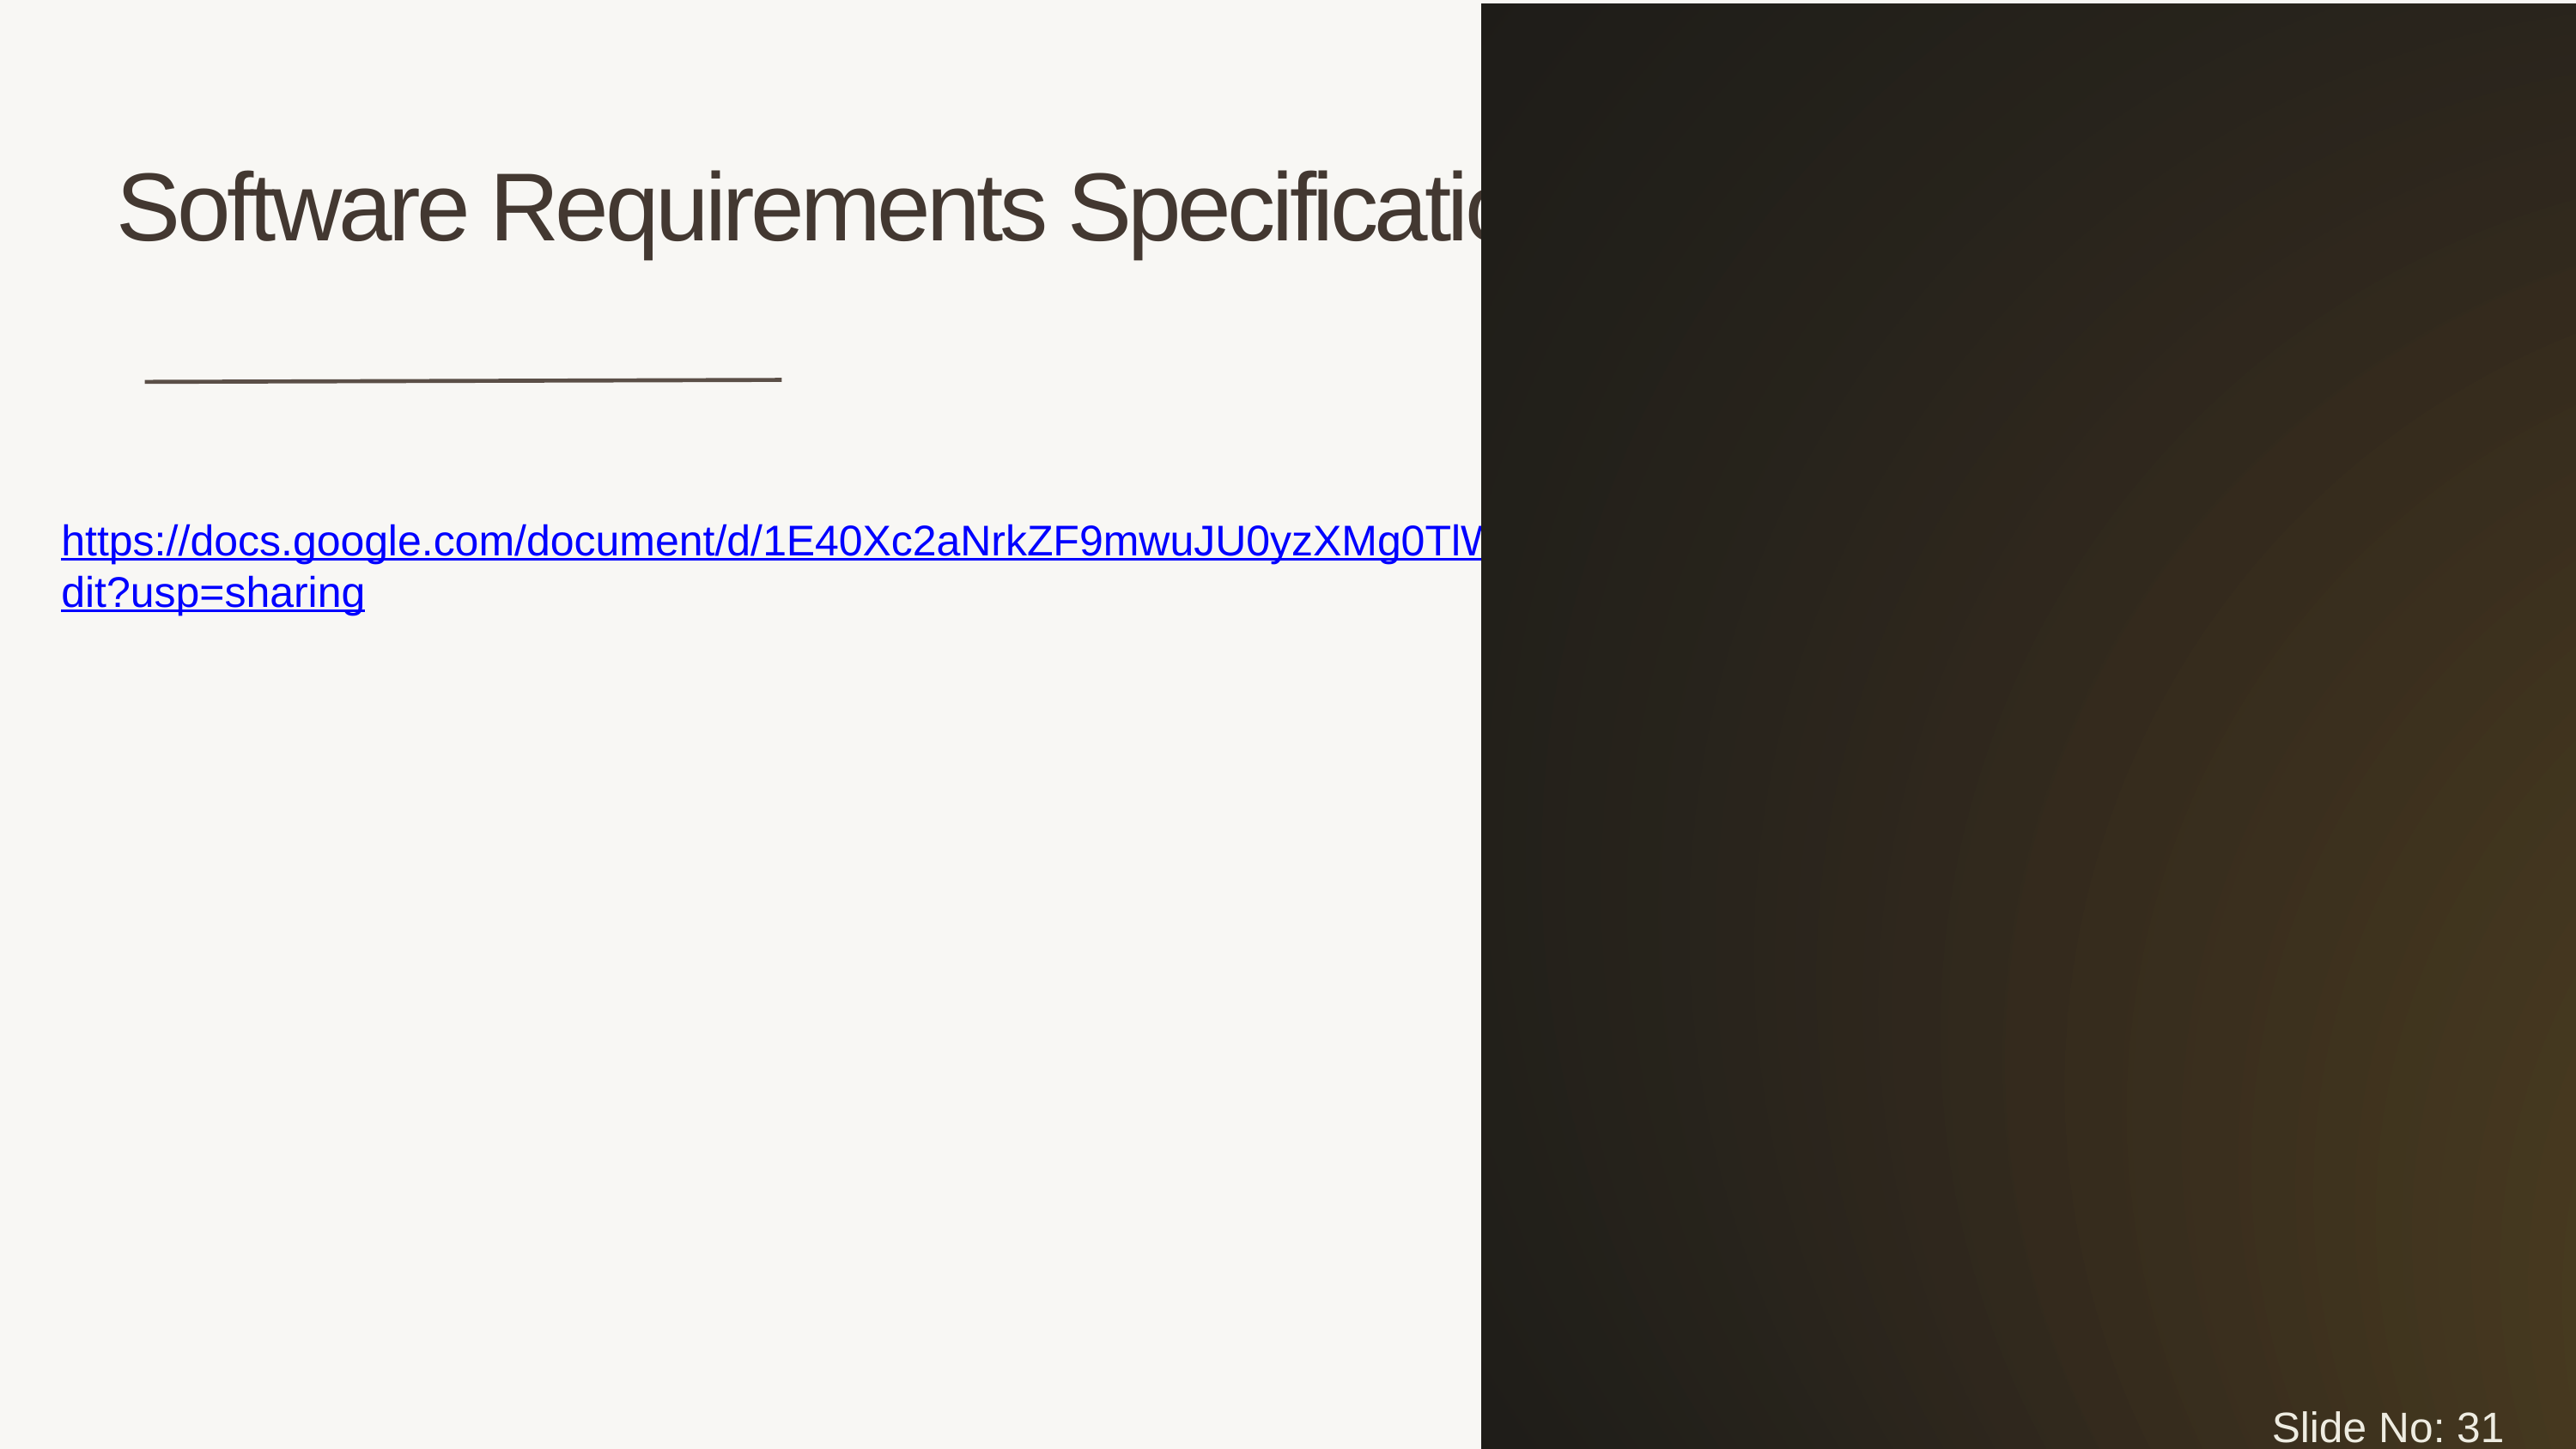

B1902304221
Software Requirements Specification

https://docs.google.com/document/d/1E40Xc2aNrkZF9mwuJU0yzXMg0TlWWj8fZ8sv3i0E0wI/edit?usp=sharing
Slide No: 25
Slide No: 31